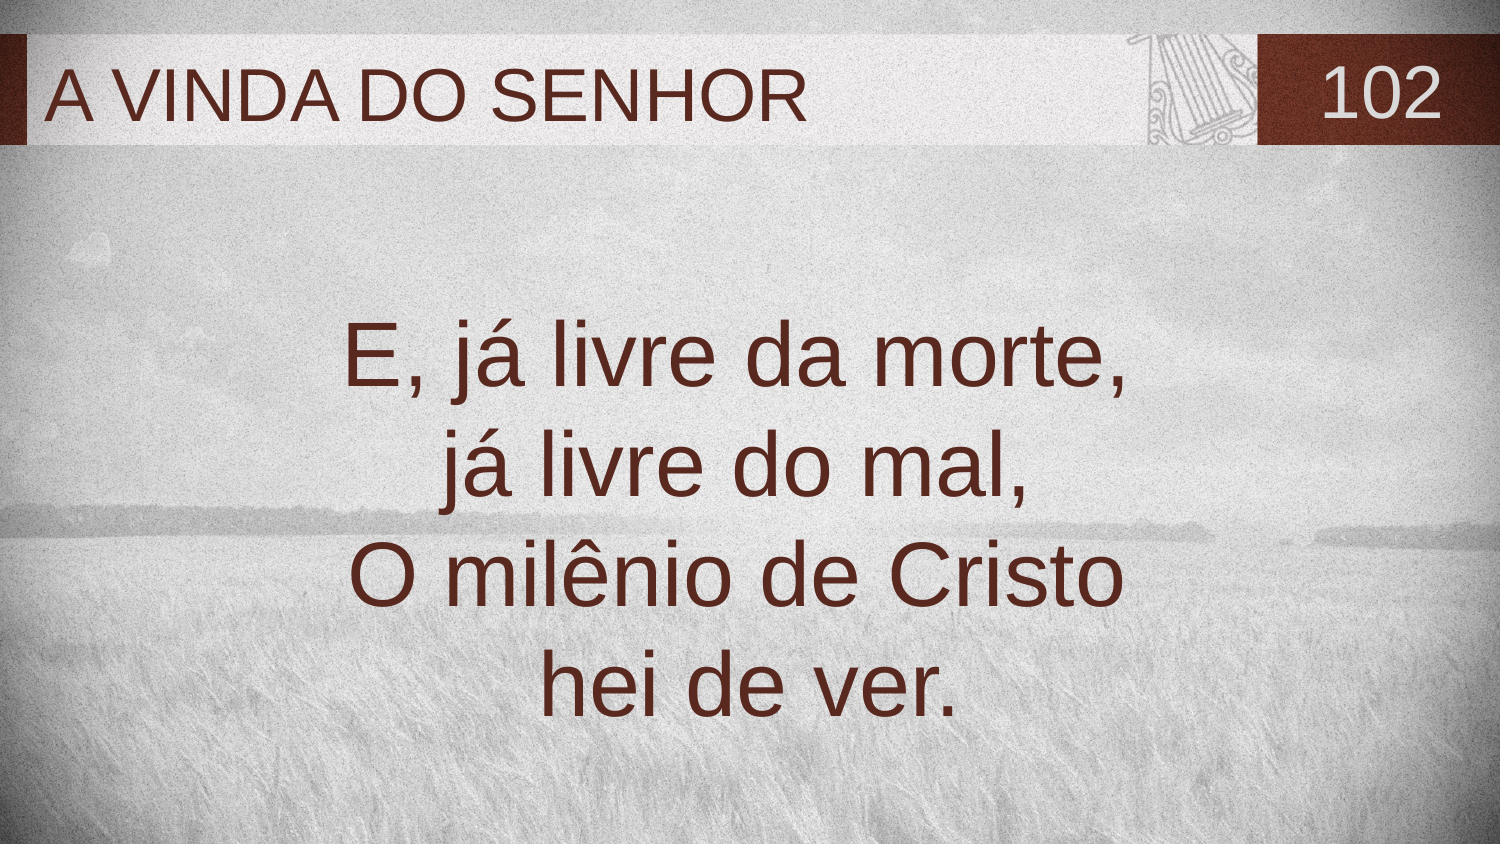

# A VINDA DO SENHOR
102
E, já livre da morte,
já livre do mal,
O milênio de Cristo
hei de ver.